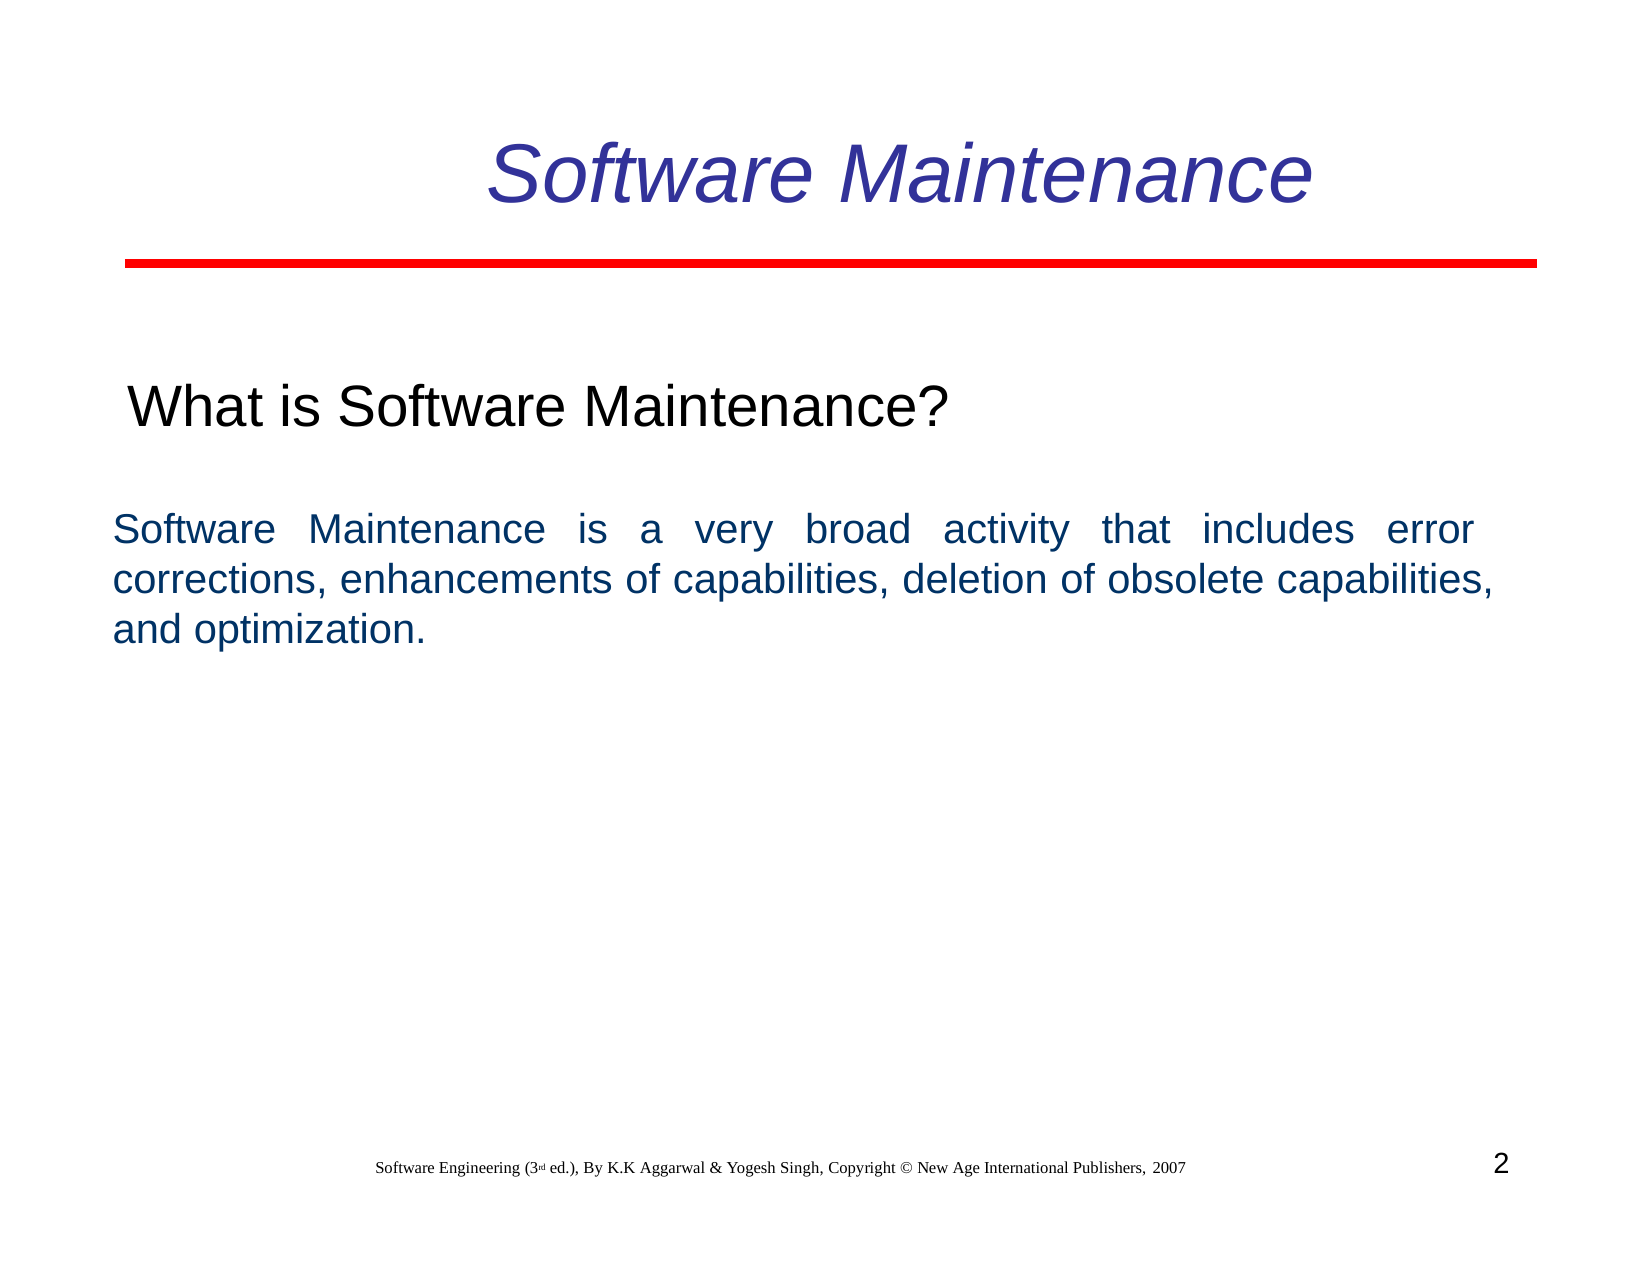

# Software Maintenance

What is Software Maintenance?

Software Maintenance is a very broad activity that includes error  corrections, enhancements of capabilities, deletion of obsolete capabilities,  and optimization.
2
Software Engineering (3rd  ed.), By K.K Aggarwal & Yogesh Singh, Copyright © New Age International Publishers, 2007